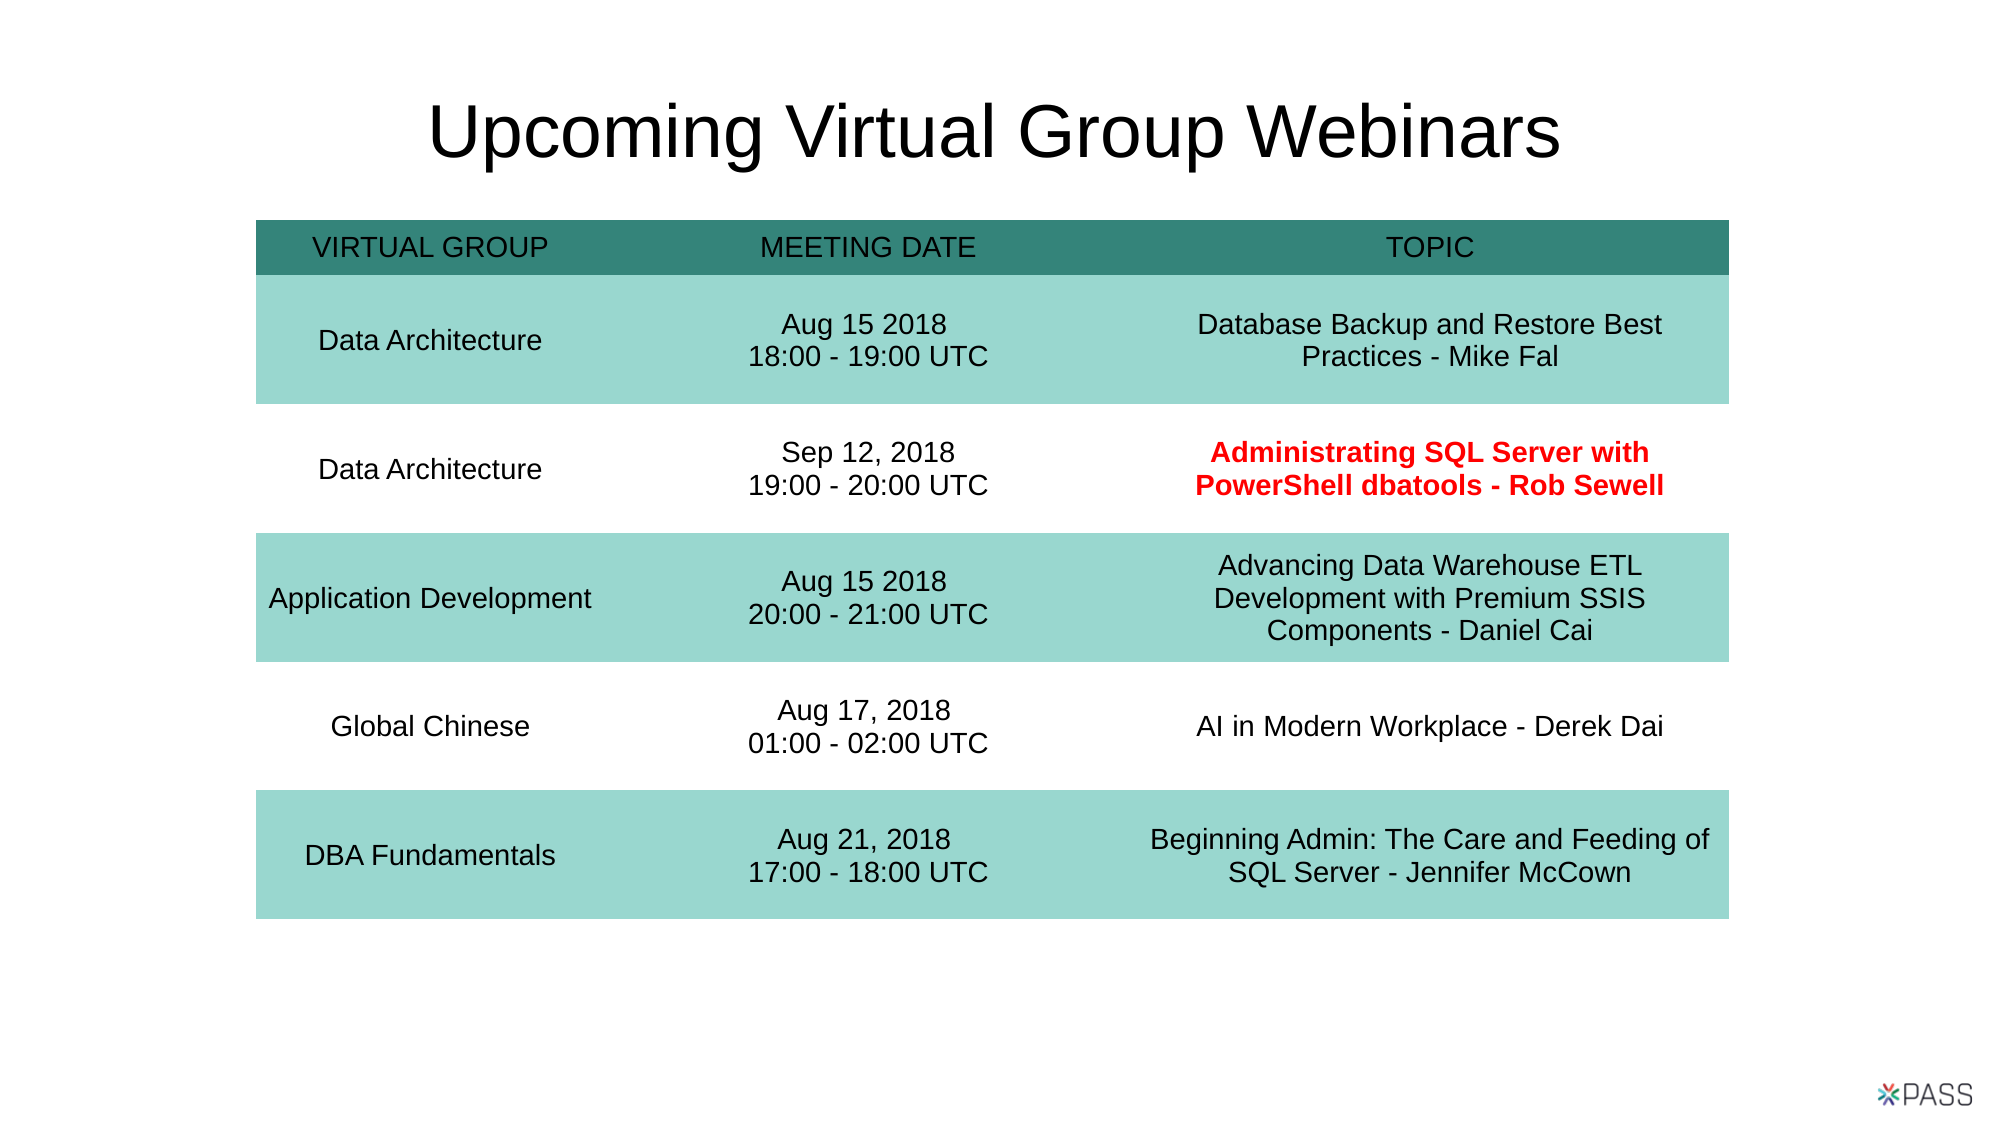

# Upcoming Virtual Group Webinars
| VIRTUAL GROUP | MEETING DATE | TOPIC |
| --- | --- | --- |
| Data Architecture | Aug 15 2018 18:00 - 19:00 UTC | Database Backup and Restore Best Practices - Mike Fal |
| Data Architecture | Sep 12, 2018 19:00 - 20:00 UTC | Administrating SQL Server with PowerShell dbatools - Rob Sewell |
| Application Development | Aug 15 2018 20:00 - 21:00 UTC | Advancing Data Warehouse ETL Development with Premium SSIS Components - Daniel Cai |
| Global Chinese | Aug 17, 2018 01:00 - 02:00 UTC | AI in Modern Workplace - Derek Dai |
| DBA Fundamentals | Aug 21, 2018 17:00 - 18:00 UTC | Beginning Admin: The Care and Feeding of SQL Server - Jennifer McCown |